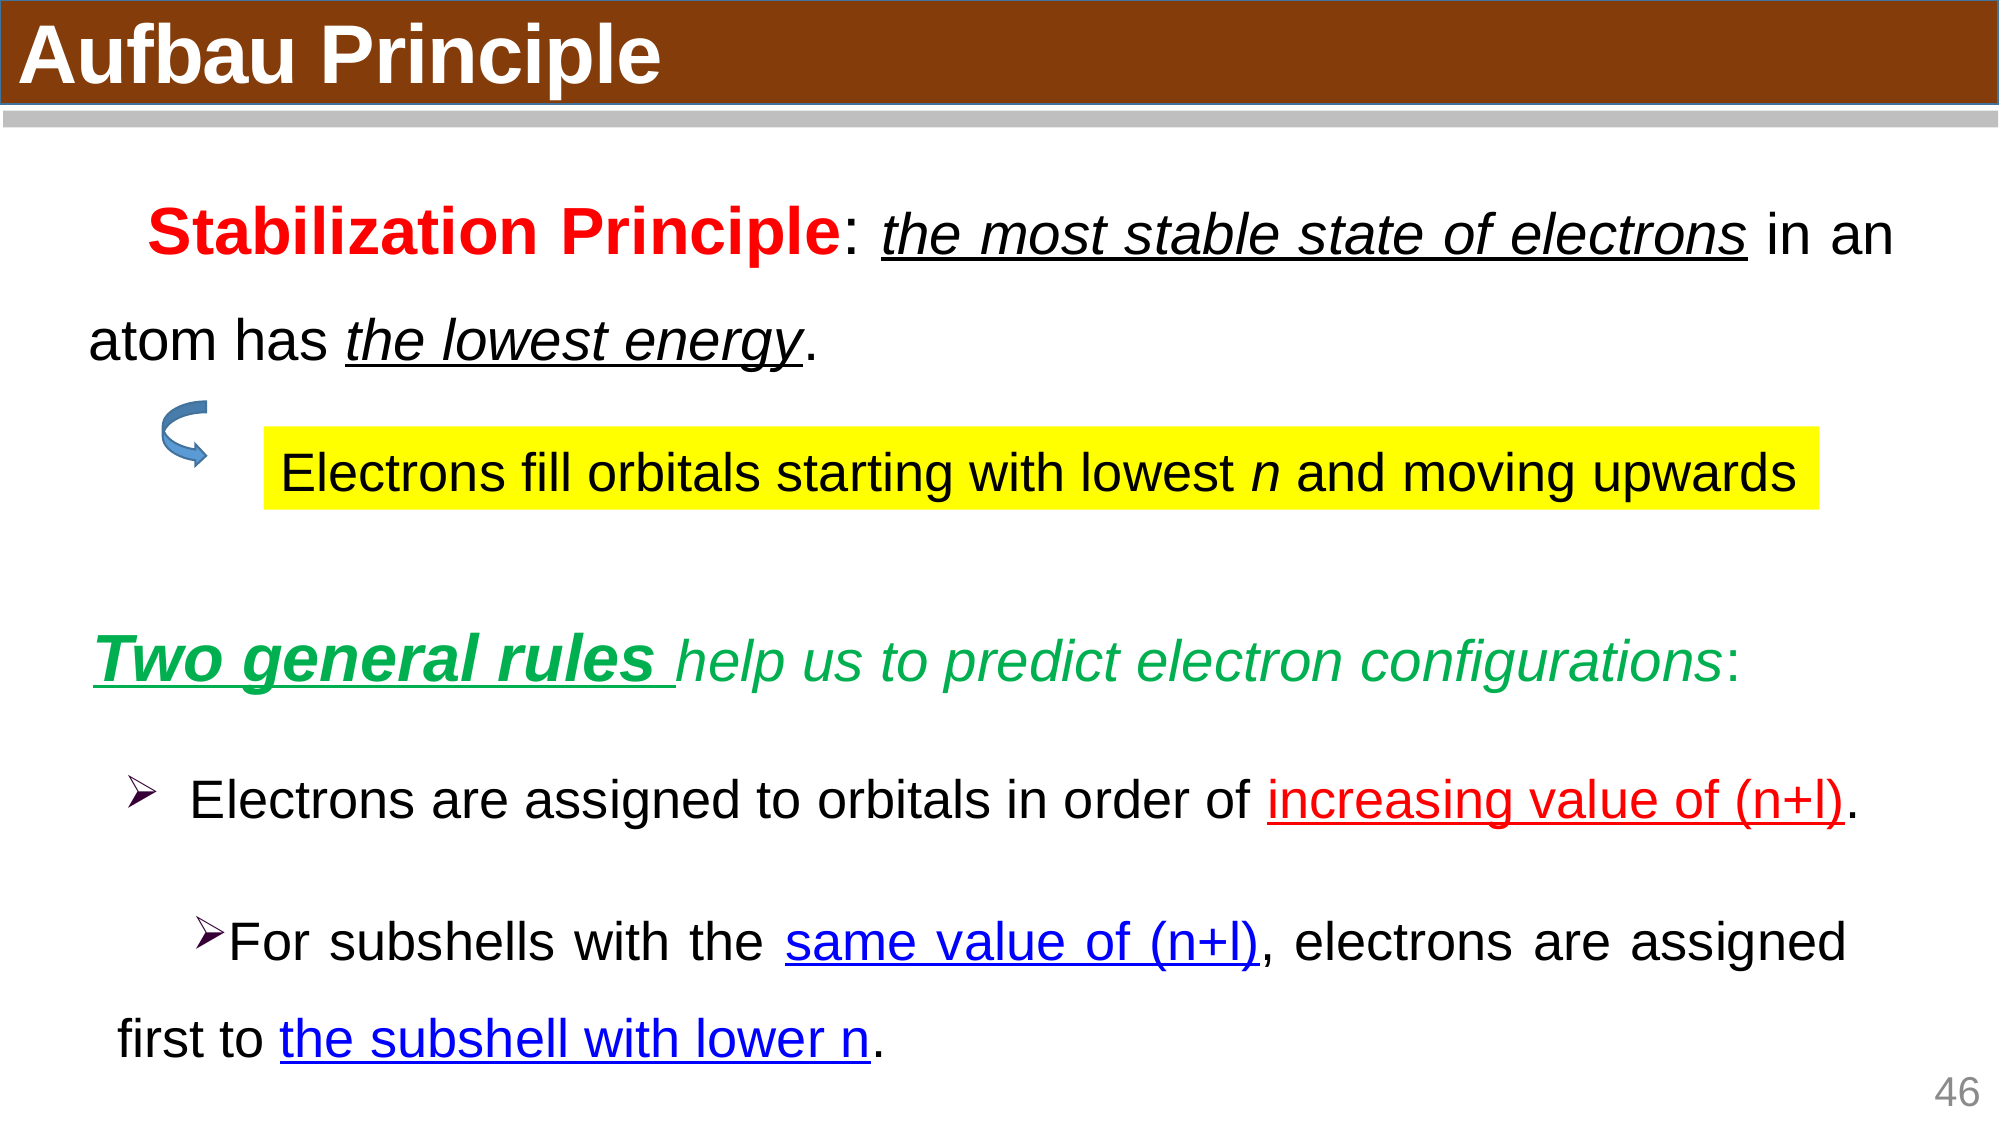

Aufbau Principle

Stabilization Principle: the most stable state of electrons in an atom has the lowest energy.

Electrons fill orbitals starting with lowest n and moving upwards
Two general rules help us to predict electron configurations:
Electrons are assigned to orbitals in order of increasing value of (n+l).
For subshells with the same value of (n+l), electrons are assigned first to the subshell with lower n.
46